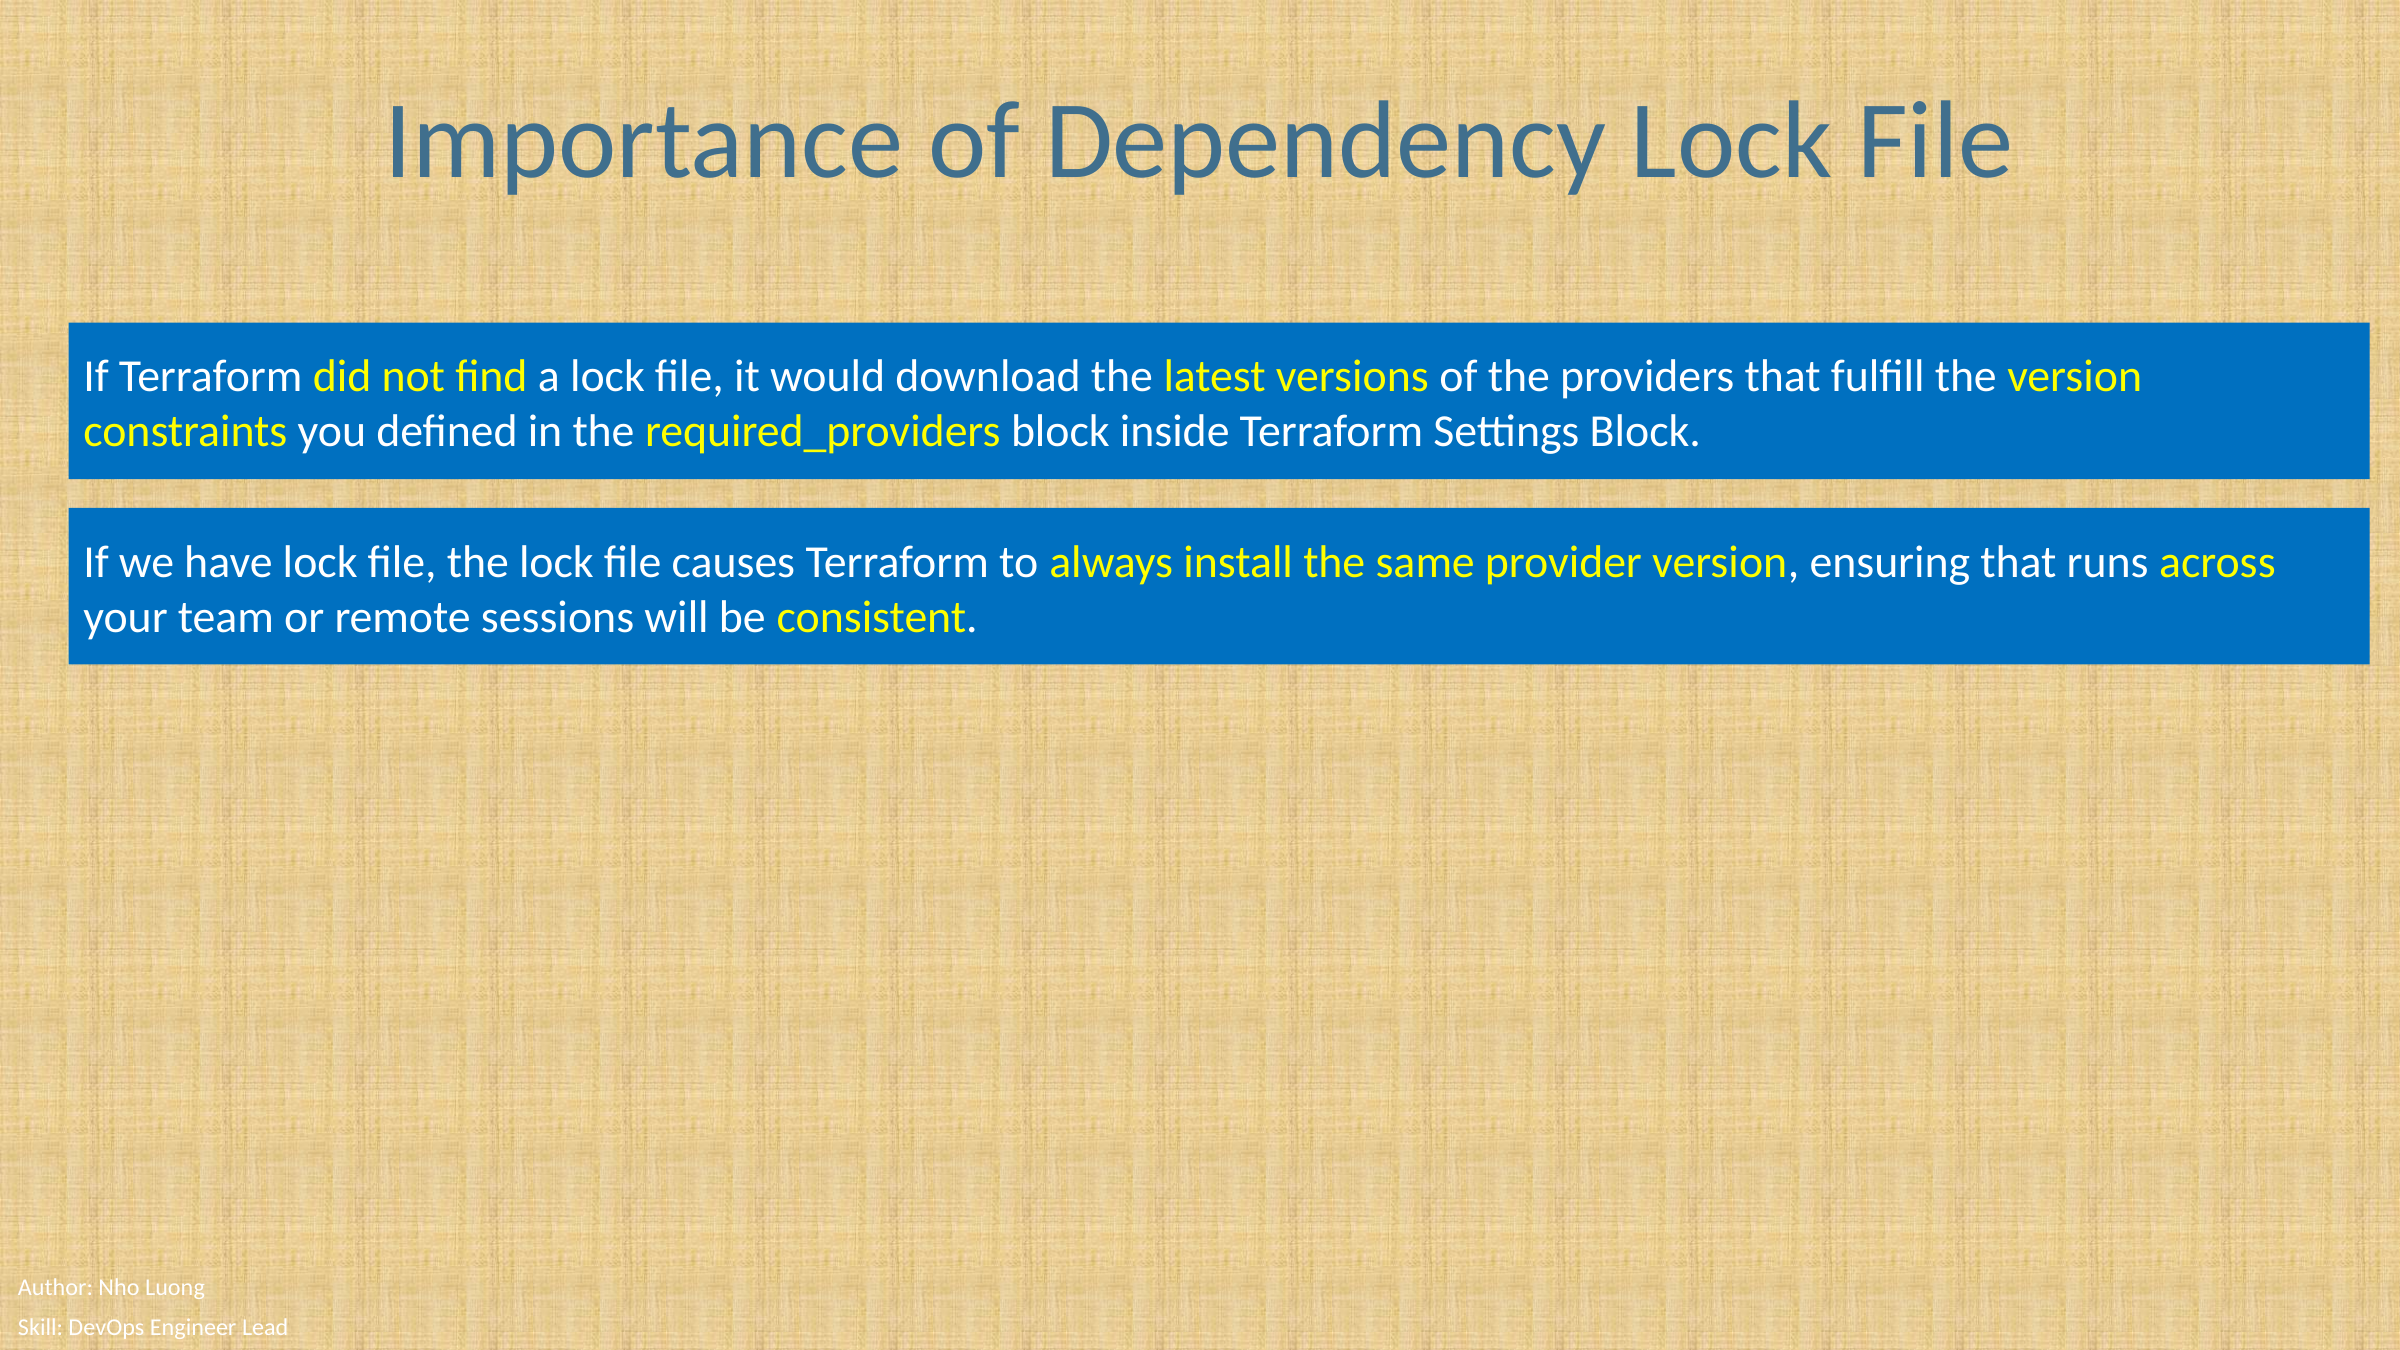

# Importance of Dependency Lock File
If Terraform did not find a lock file, it would download the latest versions of the providers that fulfill the version constraints you defined in the required_providers block inside Terraform Settings Block.
If we have lock file, the lock file causes Terraform to always install the same provider version, ensuring that runs across your team or remote sessions will be consistent.
Author: Nho Luong
Skill: DevOps Engineer Lead